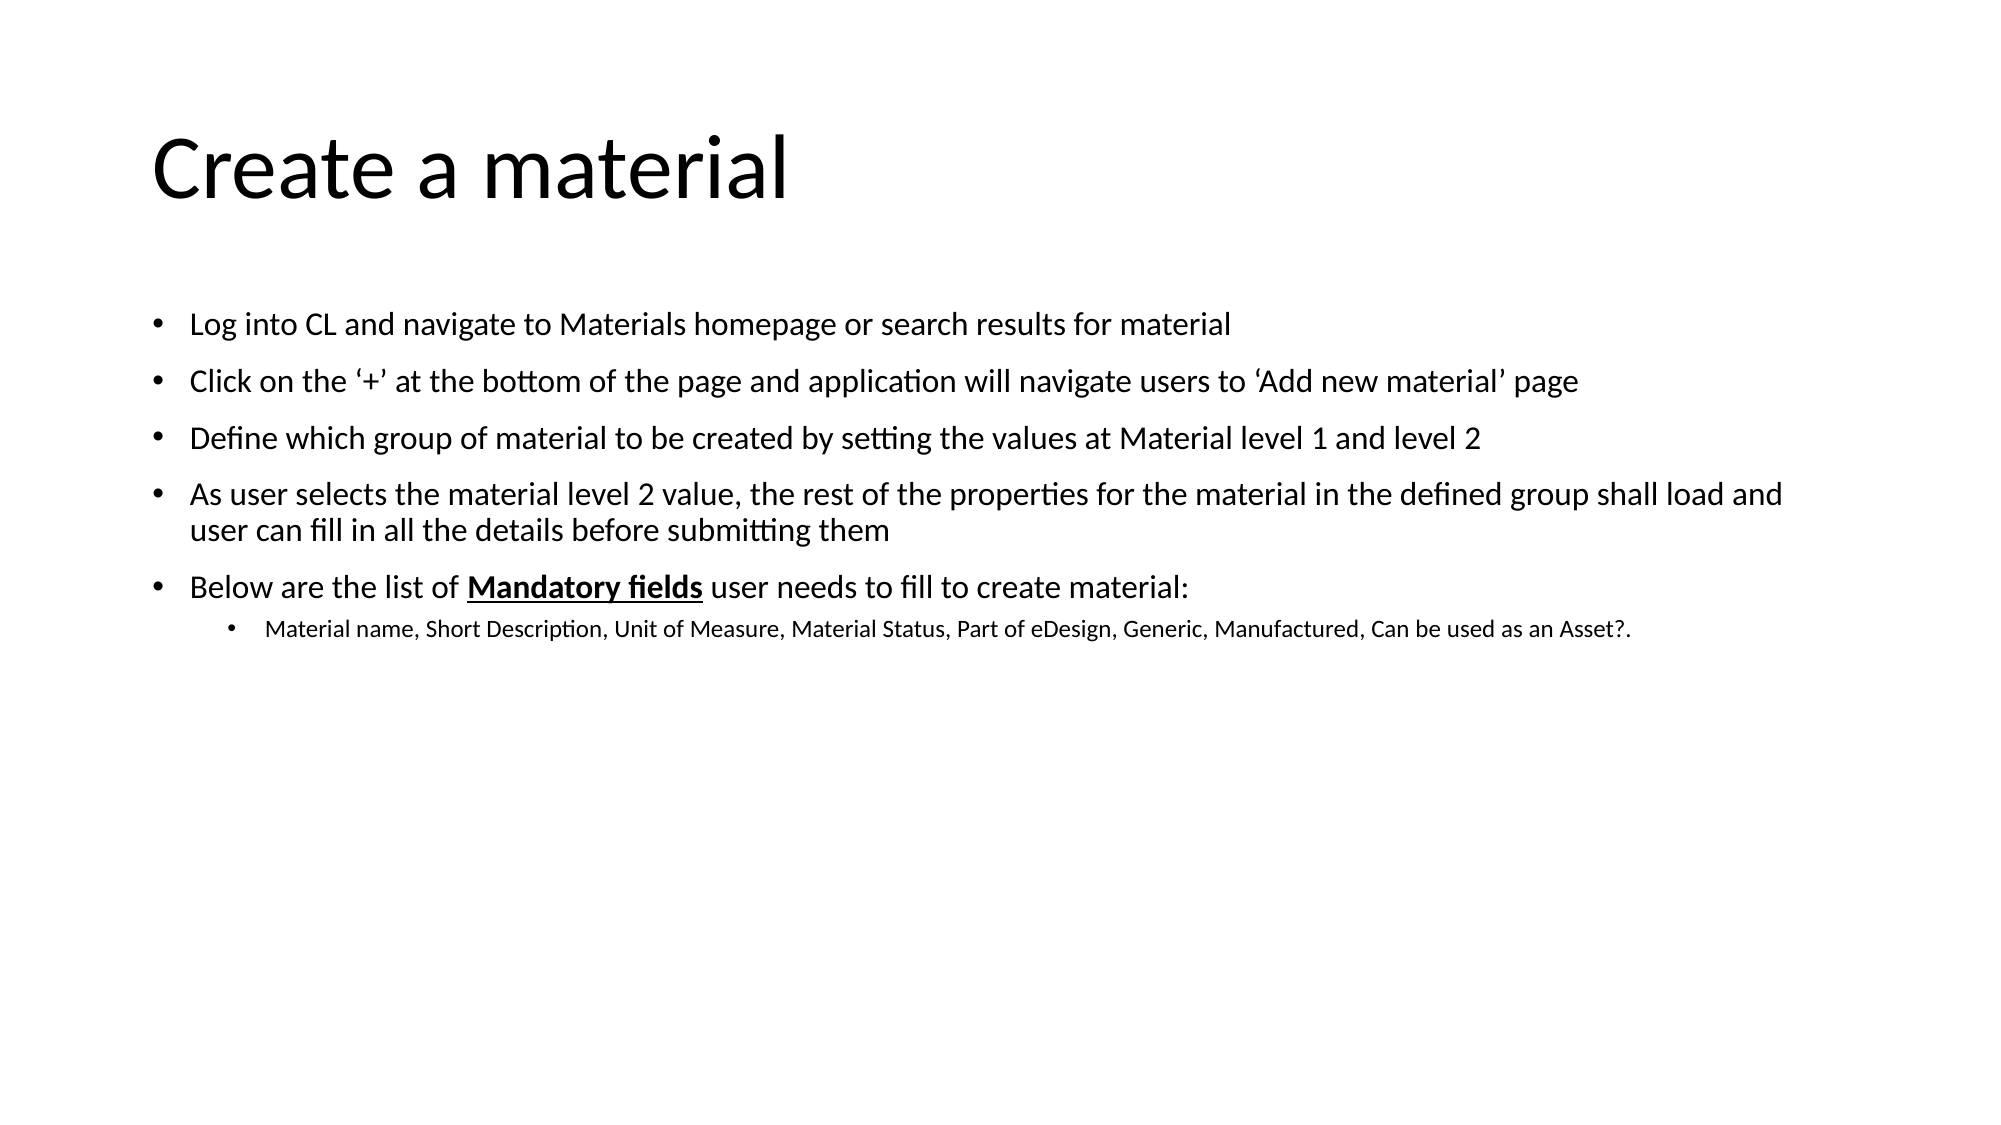

# Create a material
Log into CL and navigate to Materials homepage or search results for material
Click on the ‘+’ at the bottom of the page and application will navigate users to ‘Add new material’ page
Define which group of material to be created by setting the values at Material level 1 and level 2
As user selects the material level 2 value, the rest of the properties for the material in the defined group shall load and user can fill in all the details before submitting them
Below are the list of Mandatory fields user needs to fill to create material:
Material name, Short Description, Unit of Measure, Material Status, Part of eDesign, Generic, Manufactured, Can be used as an Asset?.